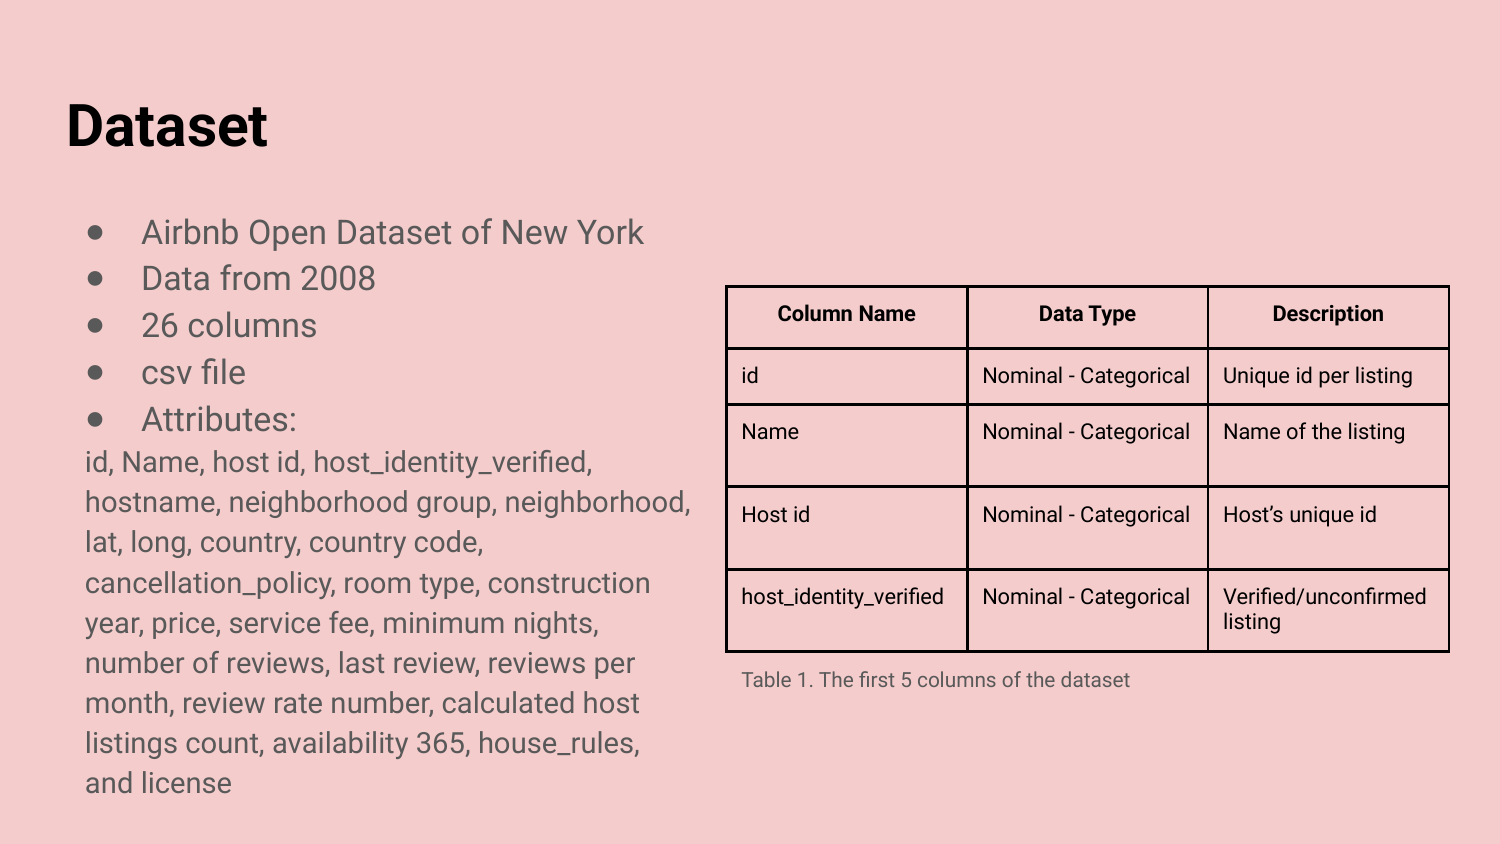

# Dataset
Airbnb Open Dataset of New York
Data from 2008
26 columns
csv file
Attributes:
id, Name, host id, host_identity_verified, hostname, neighborhood group, neighborhood, lat, long, country, country code, cancellation_policy, room type, construction year, price, service fee, minimum nights, number of reviews, last review, reviews per month, review rate number, calculated host listings count, availability 365, house_rules, and license
| Column Name | Data Type | Description |
| --- | --- | --- |
| id | Nominal - Categorical | Unique id per listing |
| Name | Nominal - Categorical | Name of the listing |
| Host id | Nominal - Categorical | Host’s unique id |
| host\_identity\_verified | Nominal - Categorical | Verified/unconfirmed listing |
Table 1. The first 5 columns of the dataset